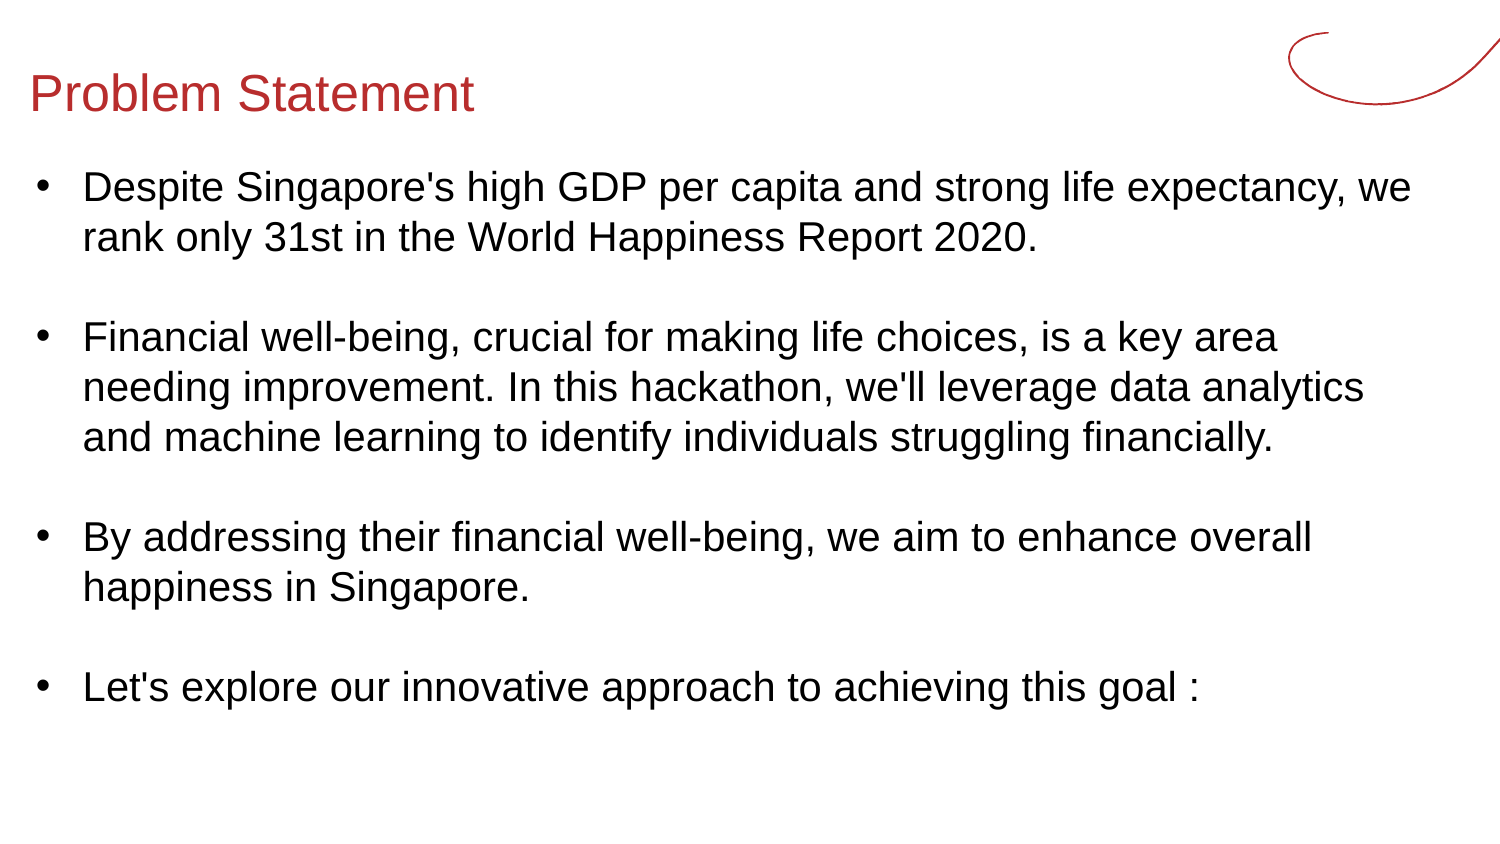

# Problem Statement
Despite Singapore's high GDP per capita and strong life expectancy, we rank only 31st in the World Happiness Report 2020.

Financial well-being, crucial for making life choices, is a key area needing improvement. In this hackathon, we'll leverage data analytics and machine learning to identify individuals struggling financially.

By addressing their financial well-being, we aim to enhance overall happiness in Singapore.

Let's explore our innovative approach to achieving this goal :